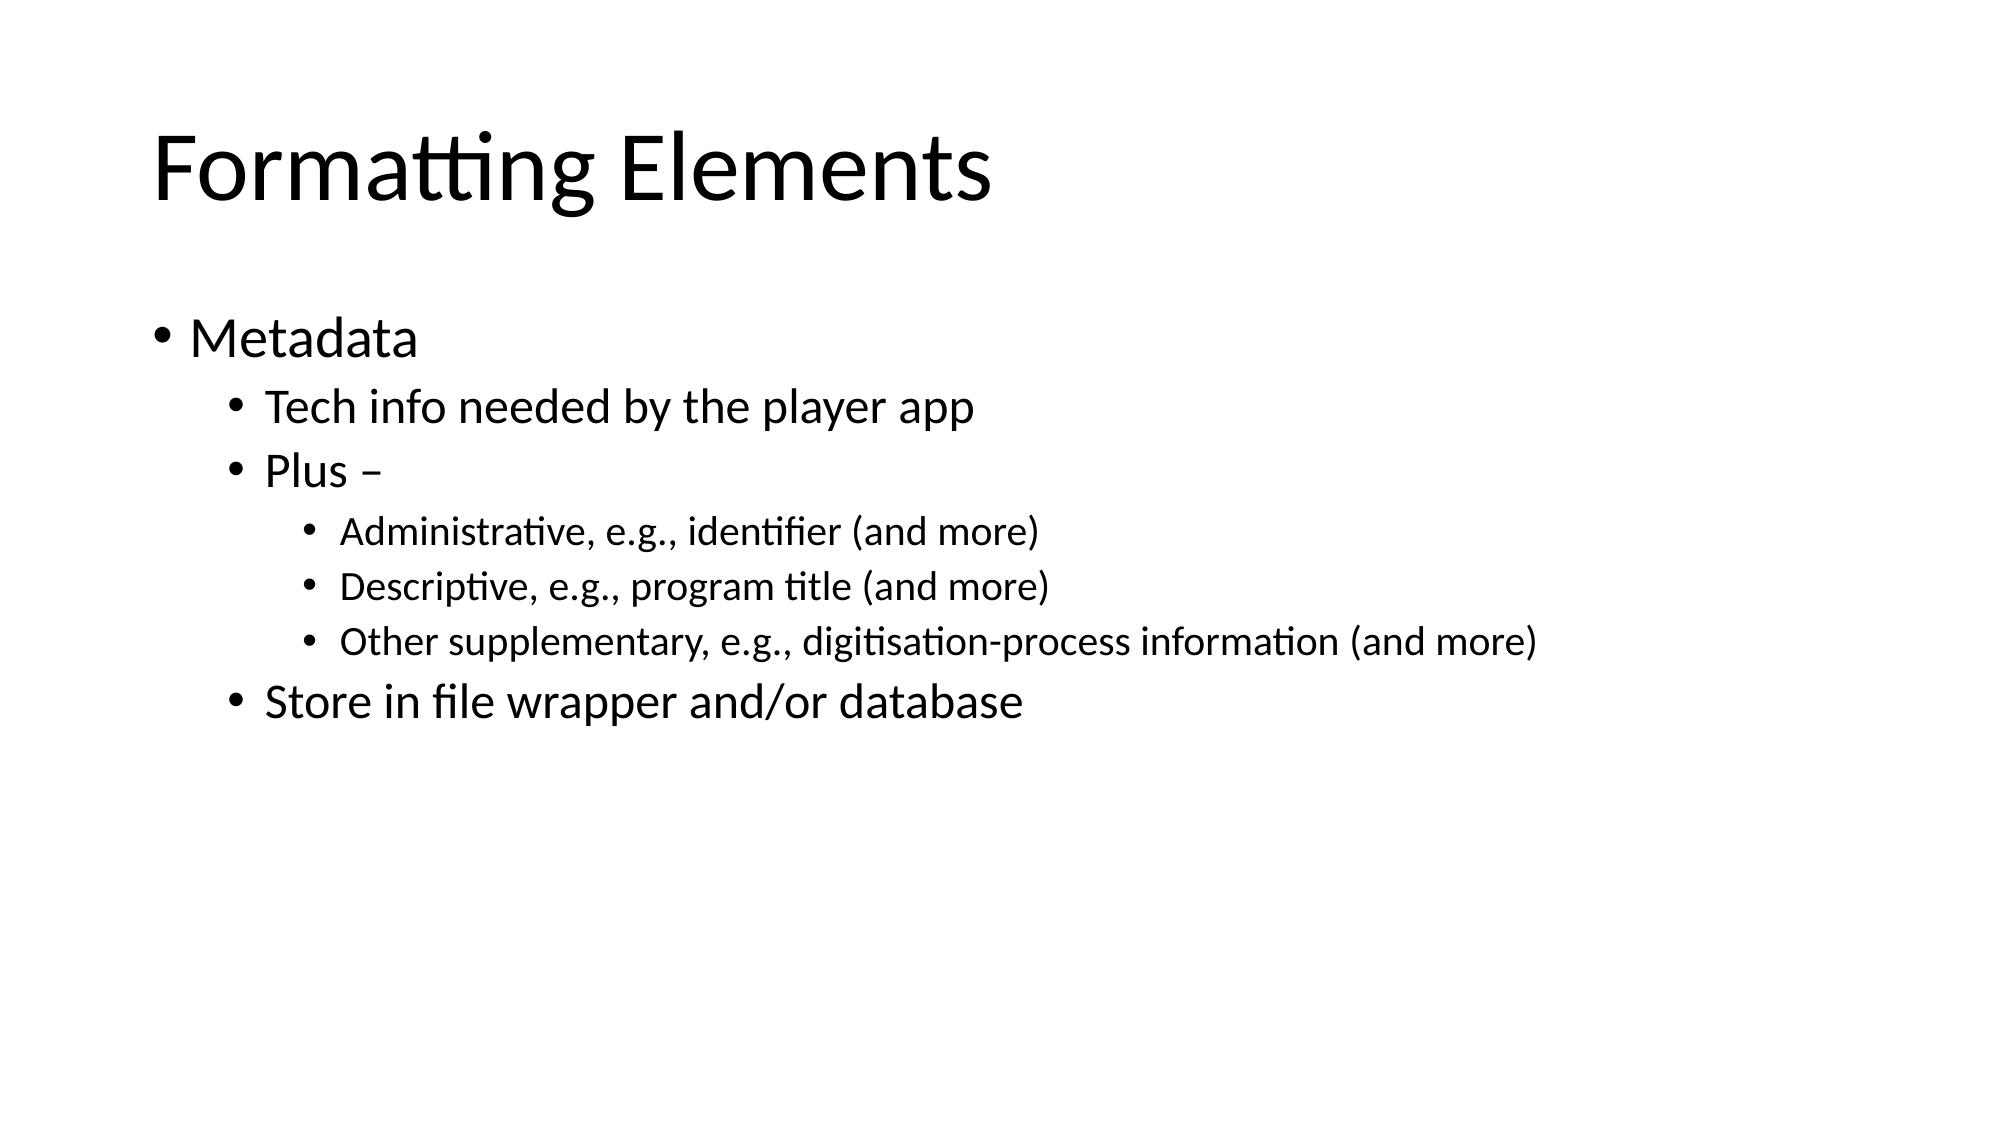

# Formatting Elements
Metadata
Tech info needed by the player app
Plus –
Administrative, e.g., identifier (and more)
Descriptive, e.g., program title (and more)
Other supplementary, e.g., digitisation-process information (and more)
Store in file wrapper and/or database